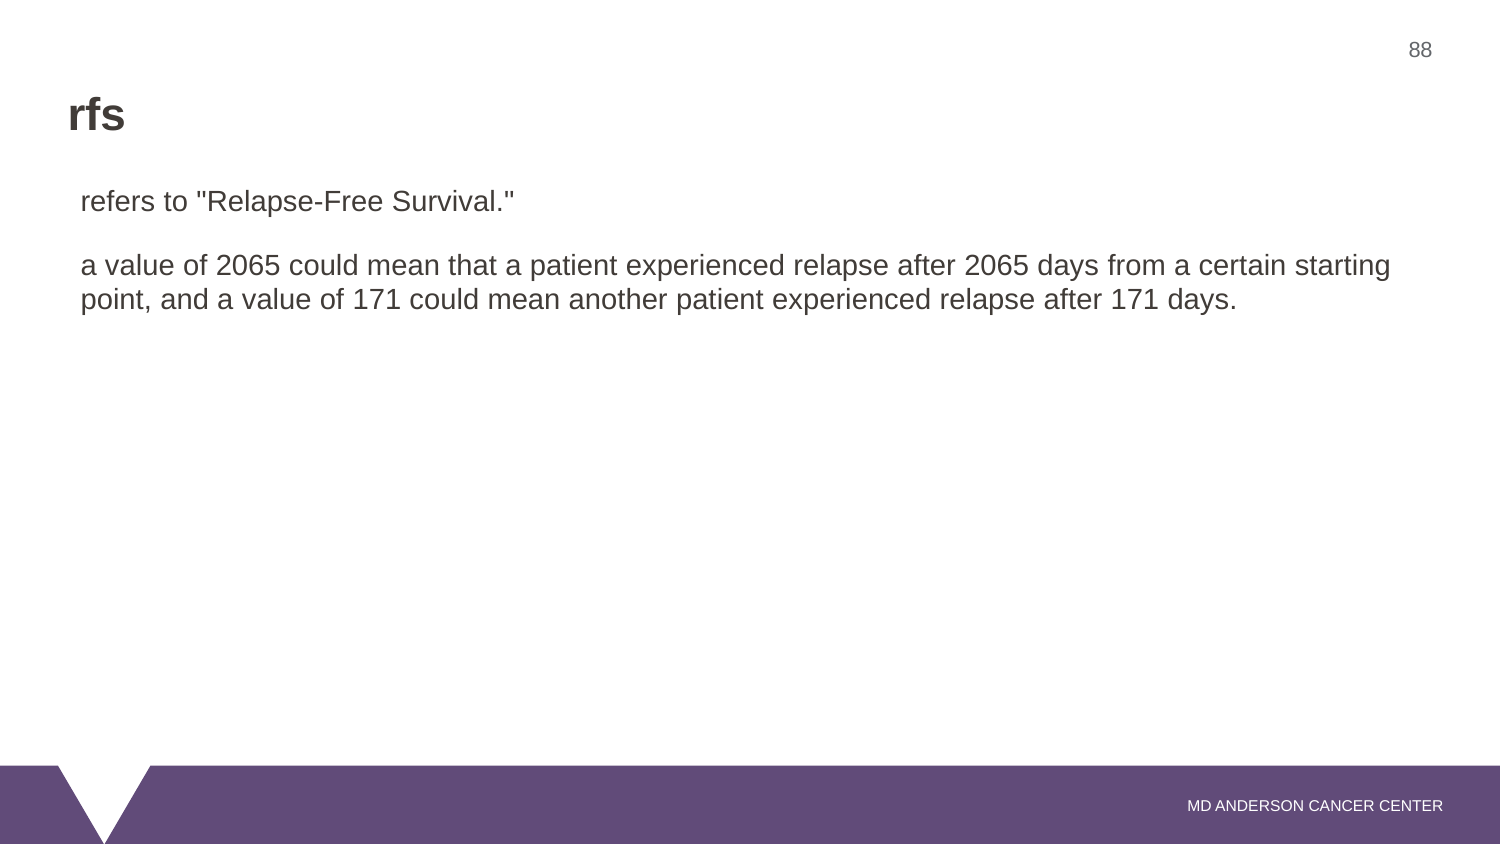

88
# rfs
refers to "Relapse-Free Survival."
a value of 2065 could mean that a patient experienced relapse after 2065 days from a certain starting point, and a value of 171 could mean another patient experienced relapse after 171 days.